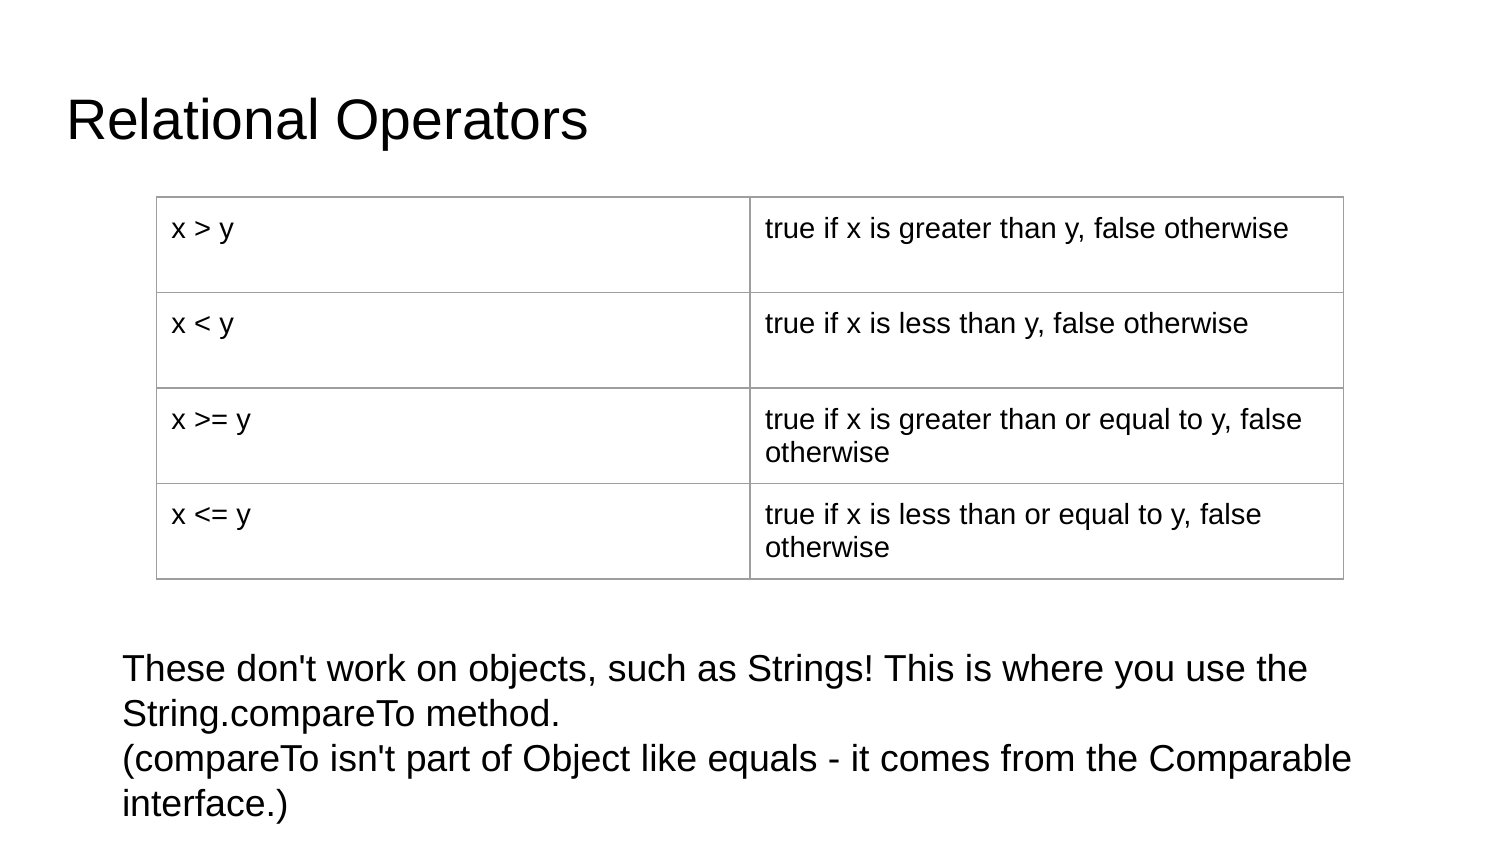

# Relational Operators
| x > y | true if x is greater than y, false otherwise |
| --- | --- |
| x < y | true if x is less than y, false otherwise |
| x >= y | true if x is greater than or equal to y, false otherwise |
| x <= y | true if x is less than or equal to y, false otherwise |
These don't work on objects, such as Strings! This is where you use the String.compareTo method.
(compareTo isn't part of Object like equals - it comes from the Comparable interface.)